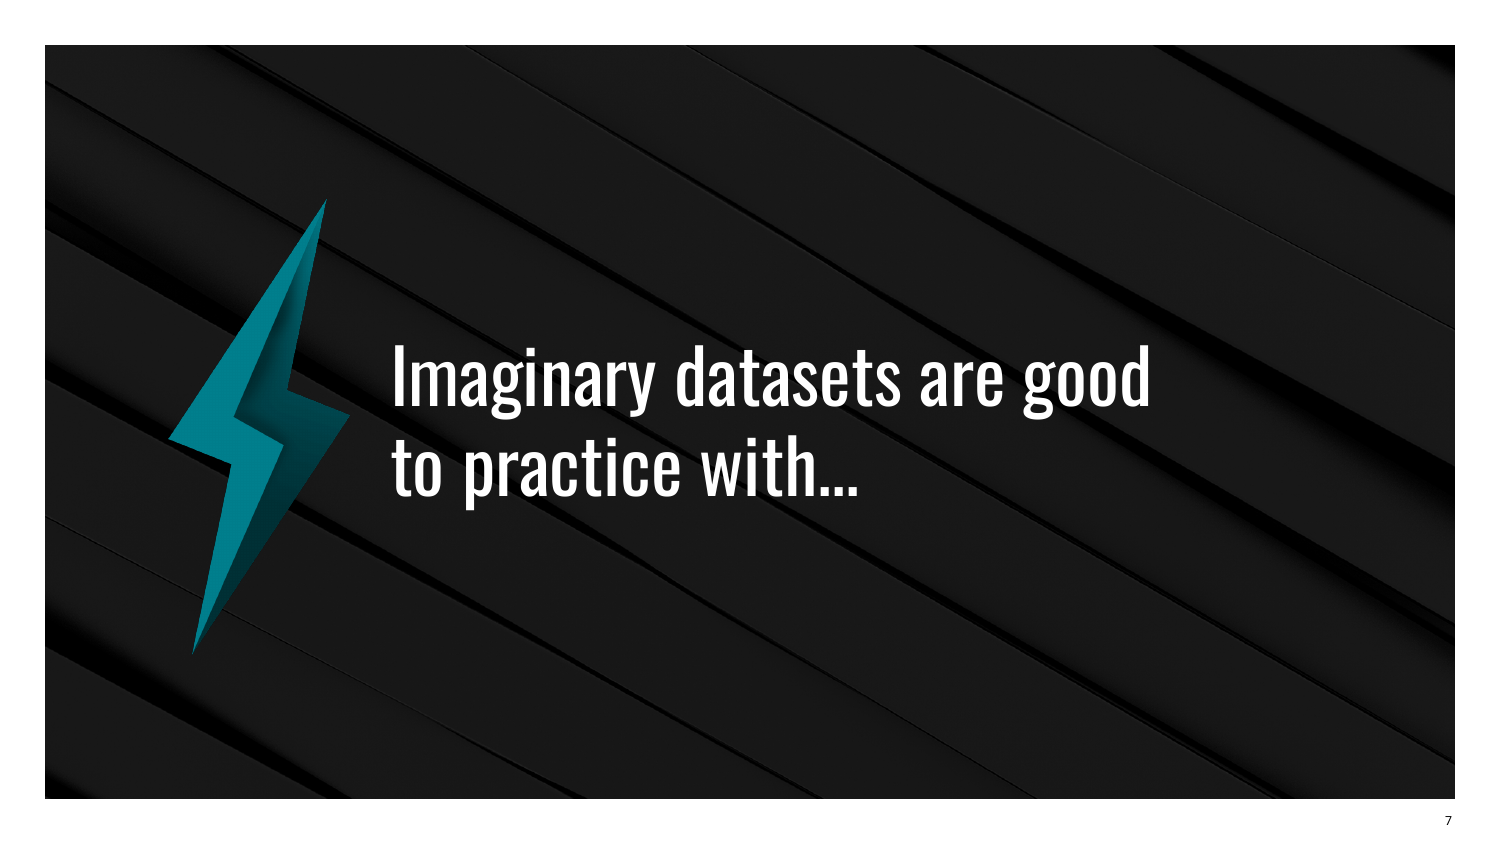

# Imaginary datasets are good to practice with...